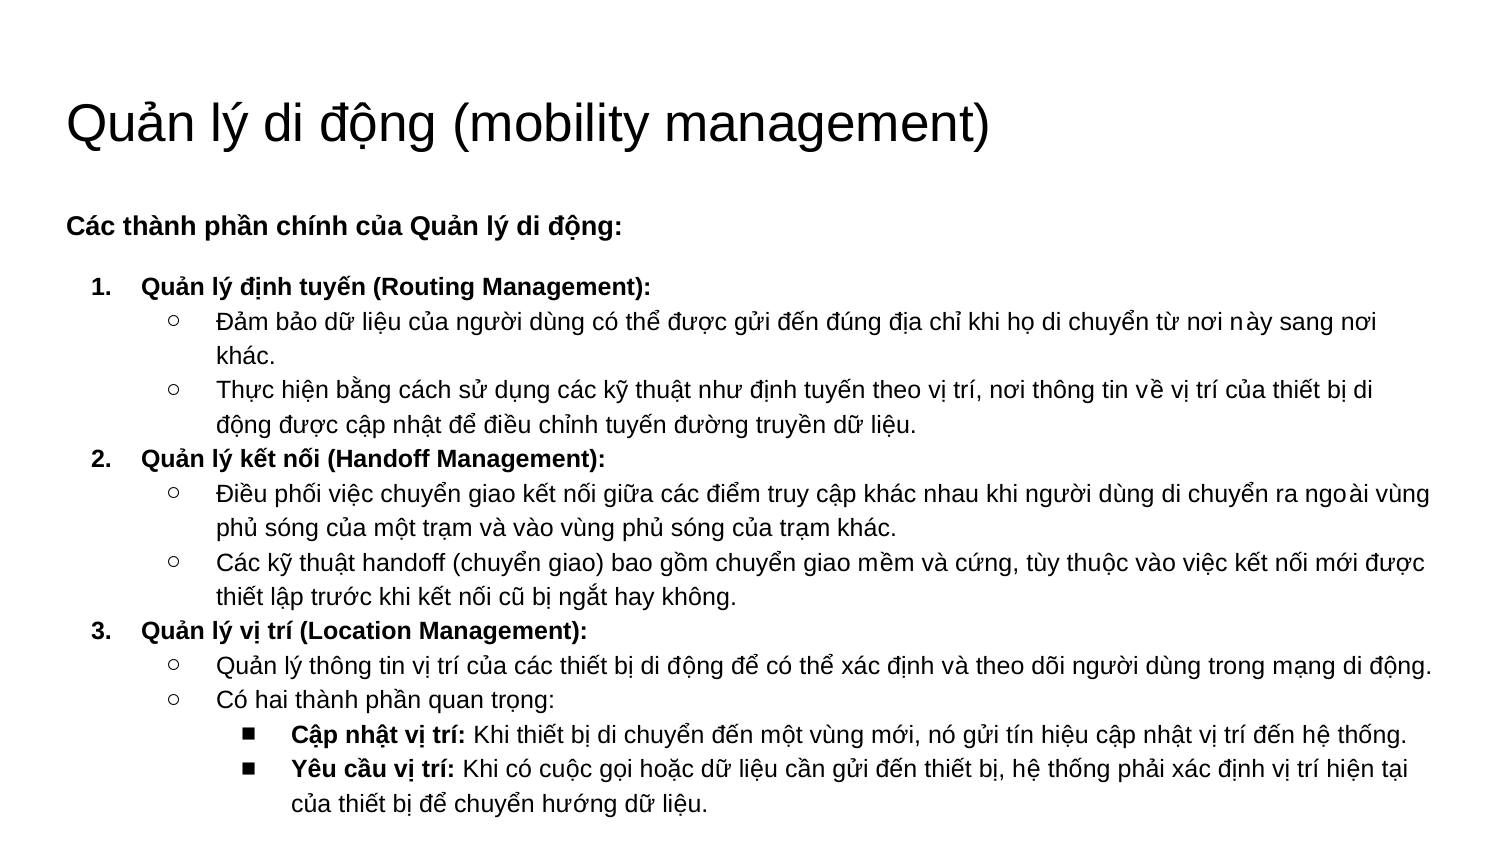

# Quản lý di động (mobility management)
Các thành phần chính của Quản lý di động:
Quản lý định tuyến (Routing Management):
Đảm bảo dữ liệu của người dùng có thể được gửi đến đúng địa chỉ khi họ di chuyển từ nơi này sang nơi khác.
Thực hiện bằng cách sử dụng các kỹ thuật như định tuyến theo vị trí, nơi thông tin về vị trí của thiết bị di động được cập nhật để điều chỉnh tuyến đường truyền dữ liệu.
Quản lý kết nối (Handoff Management):
Điều phối việc chuyển giao kết nối giữa các điểm truy cập khác nhau khi người dùng di chuyển ra ngoài vùng phủ sóng của một trạm và vào vùng phủ sóng của trạm khác.
Các kỹ thuật handoff (chuyển giao) bao gồm chuyển giao mềm và cứng, tùy thuộc vào việc kết nối mới được thiết lập trước khi kết nối cũ bị ngắt hay không.
Quản lý vị trí (Location Management):
Quản lý thông tin vị trí của các thiết bị di động để có thể xác định và theo dõi người dùng trong mạng di động.
Có hai thành phần quan trọng:
Cập nhật vị trí: Khi thiết bị di chuyển đến một vùng mới, nó gửi tín hiệu cập nhật vị trí đến hệ thống.
Yêu cầu vị trí: Khi có cuộc gọi hoặc dữ liệu cần gửi đến thiết bị, hệ thống phải xác định vị trí hiện tại của thiết bị để chuyển hướng dữ liệu.